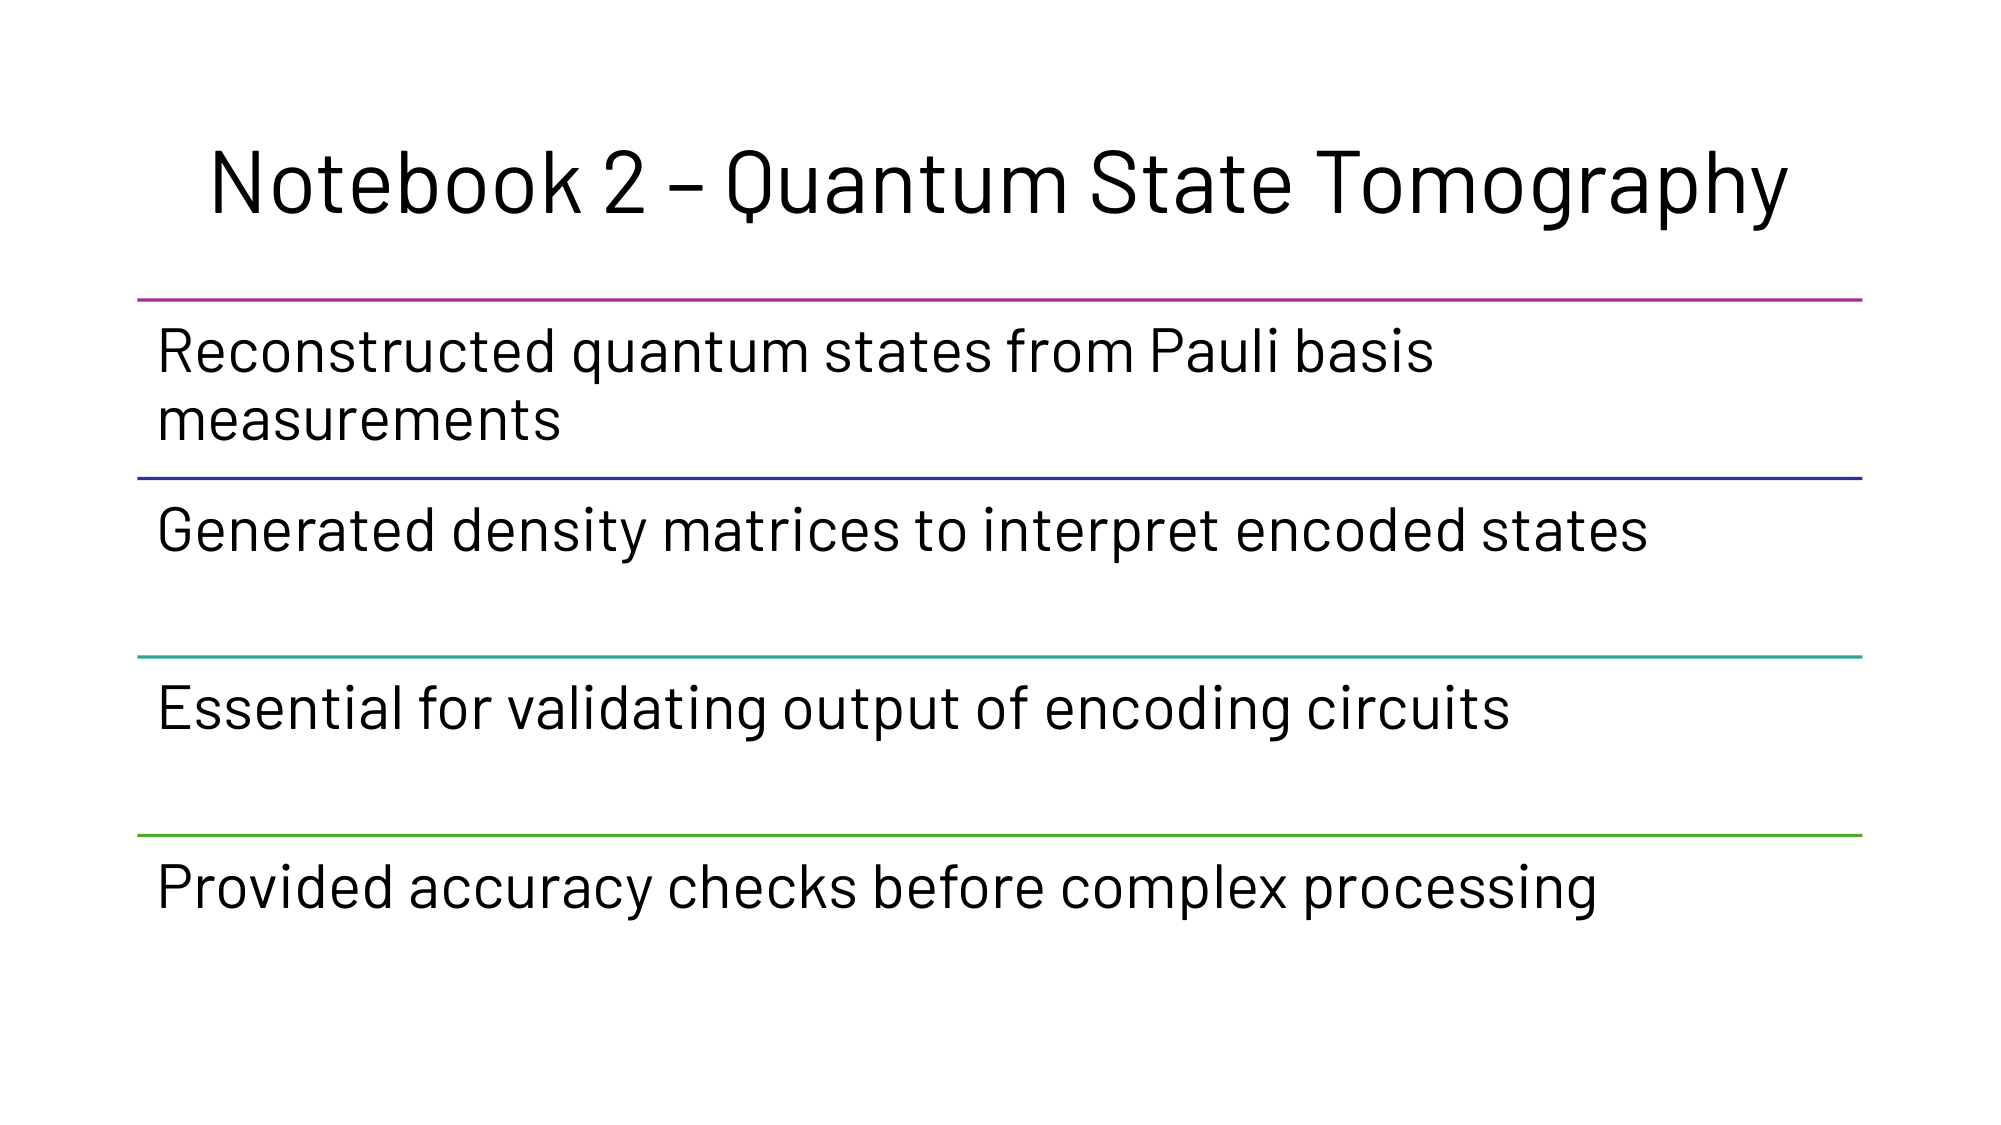

# Notebook 2 – Quantum State Tomography
Reconstructed quantum states from Pauli basis measurements
Generated density matrices to interpret encoded states
Essential for validating output of encoding circuits
Provided accuracy checks before complex processing